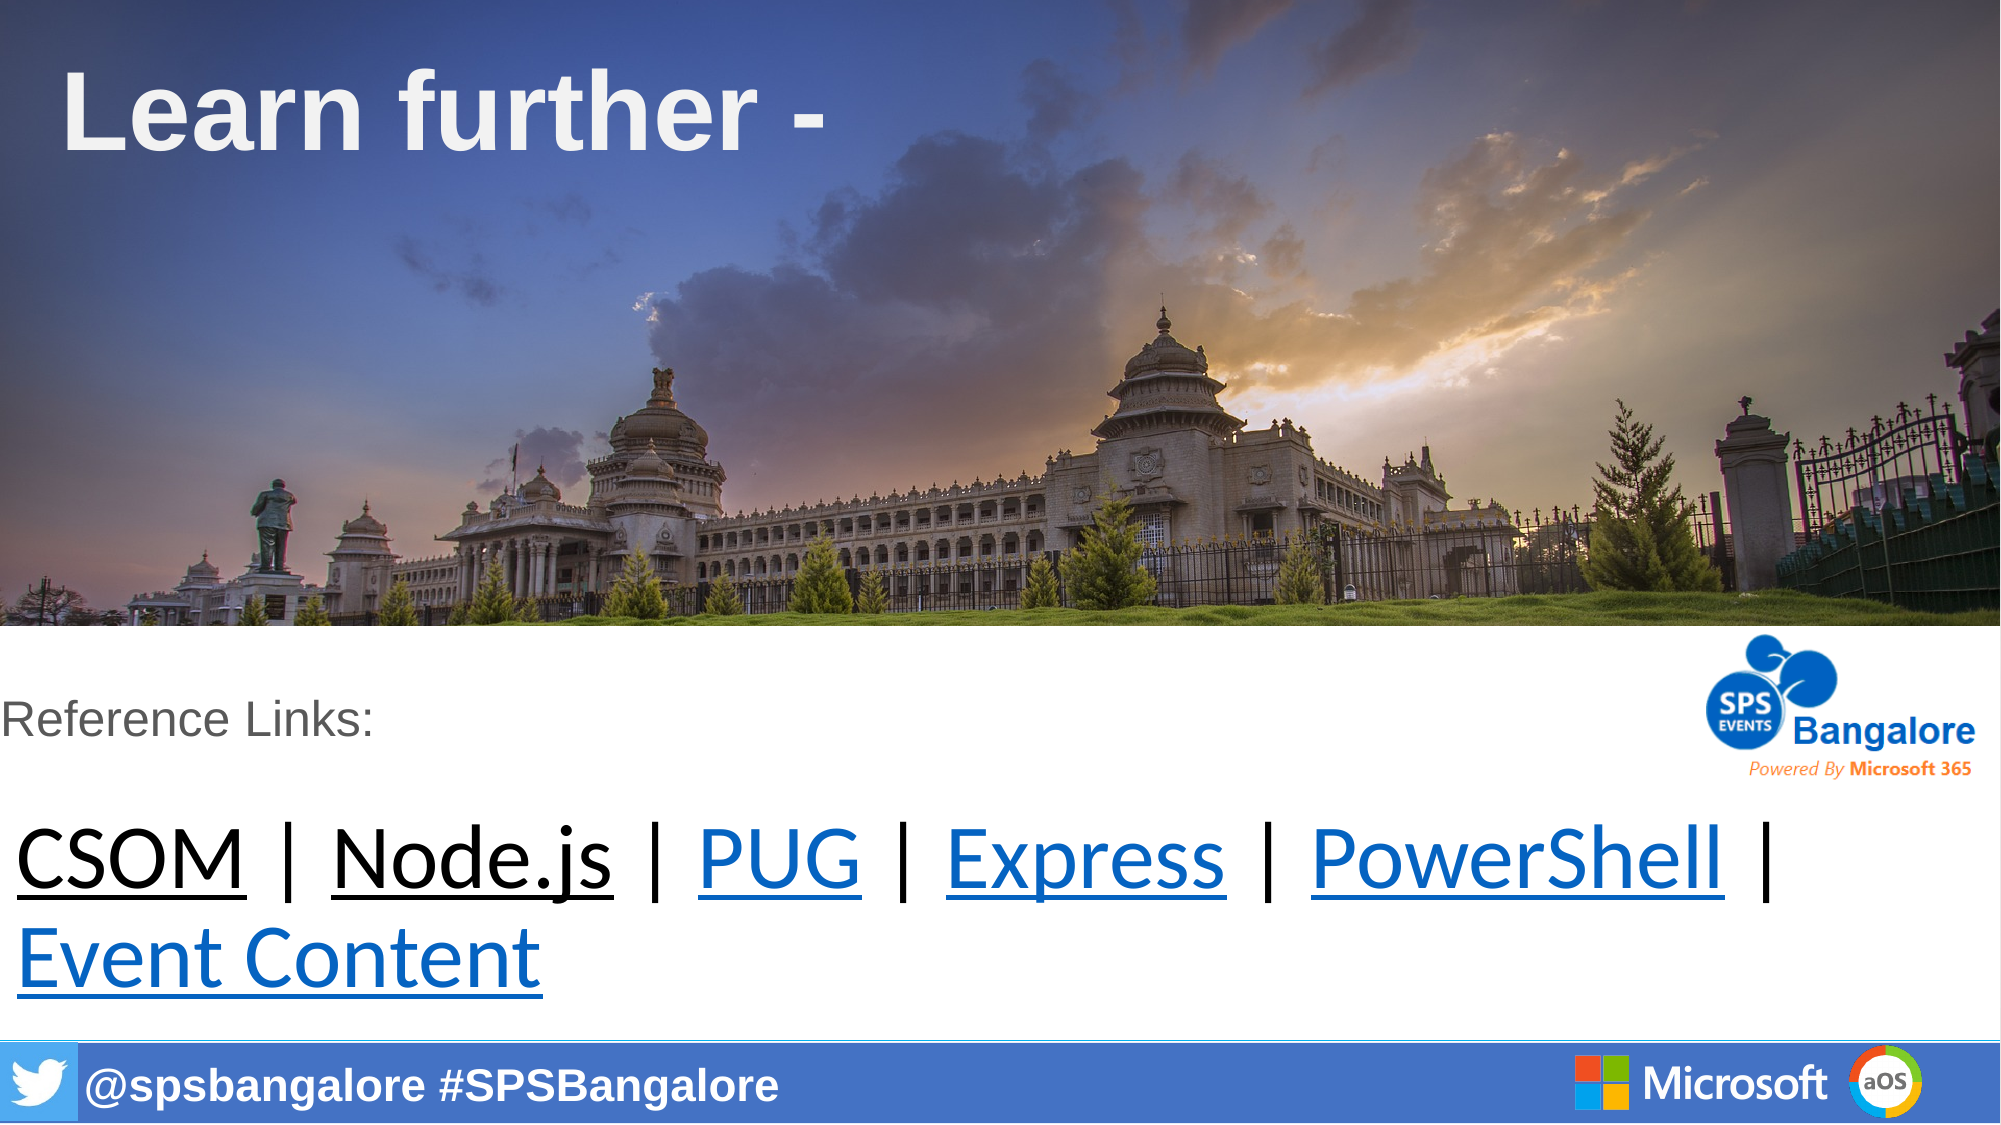

CSOM | Node.js | PUG | Express | PowerShell | Event Content